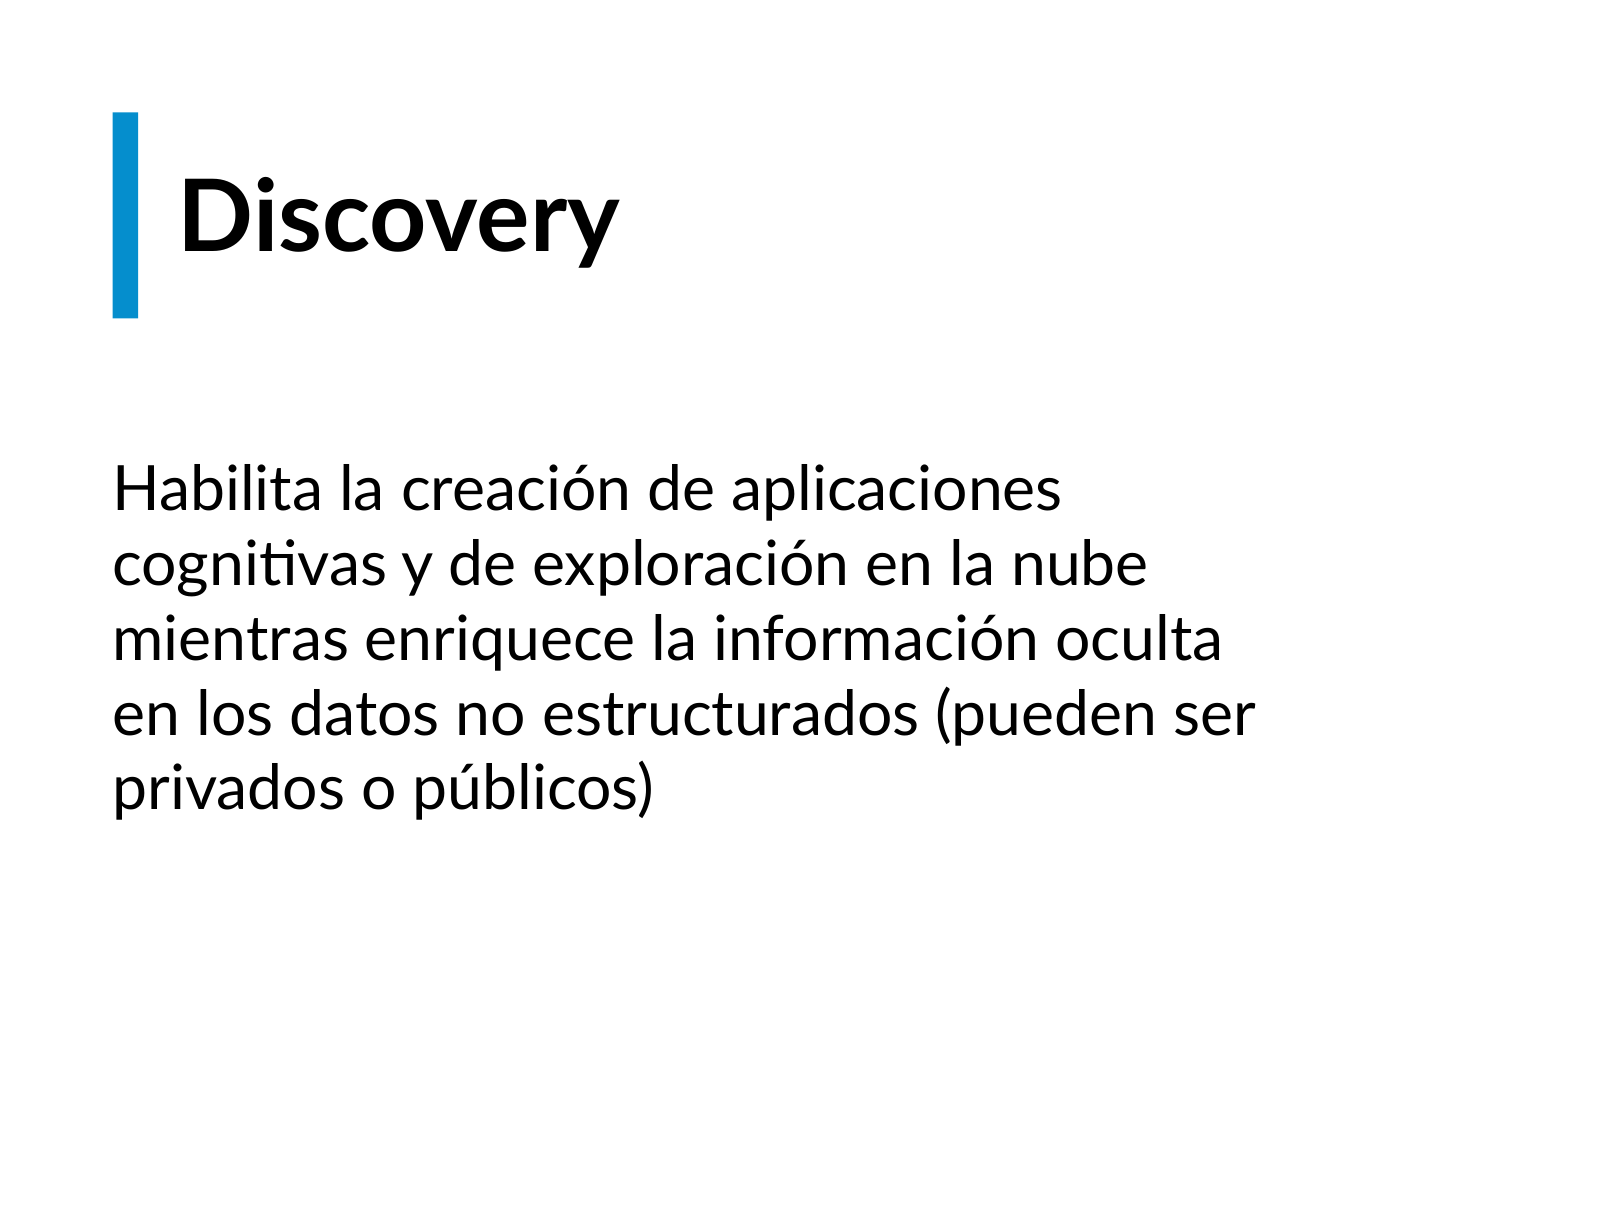

# Discovery
Habilita la creación de aplicaciones cognitivas y de exploración en la nube mientras enriquece la información oculta en los datos no estructurados (pueden ser privados o públicos)